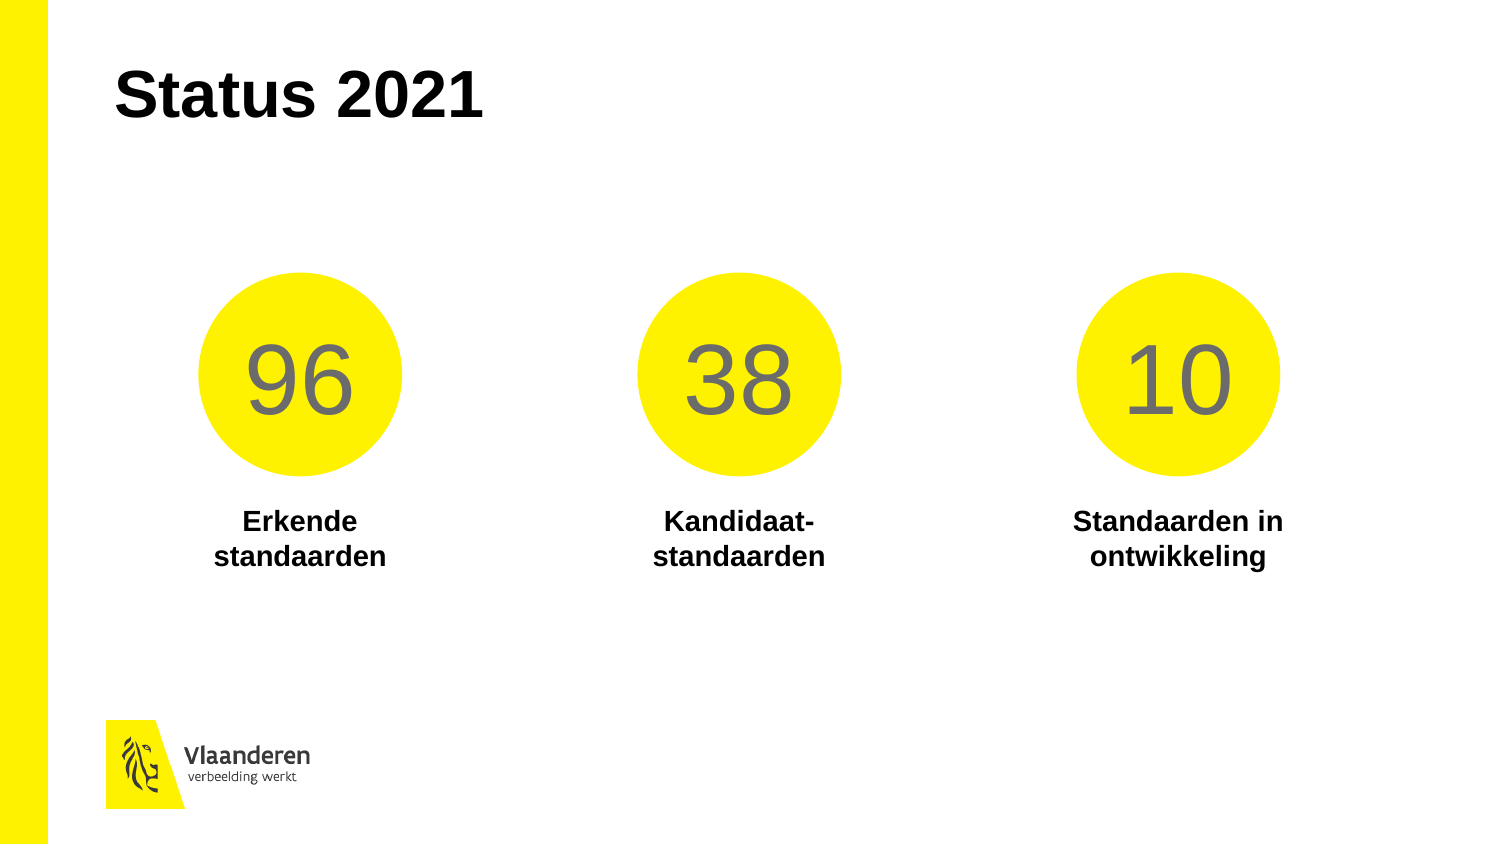

Status 2021
96
38
10
Erkende standaarden
Kandidaat- standaarden
Standaarden in ontwikkeling